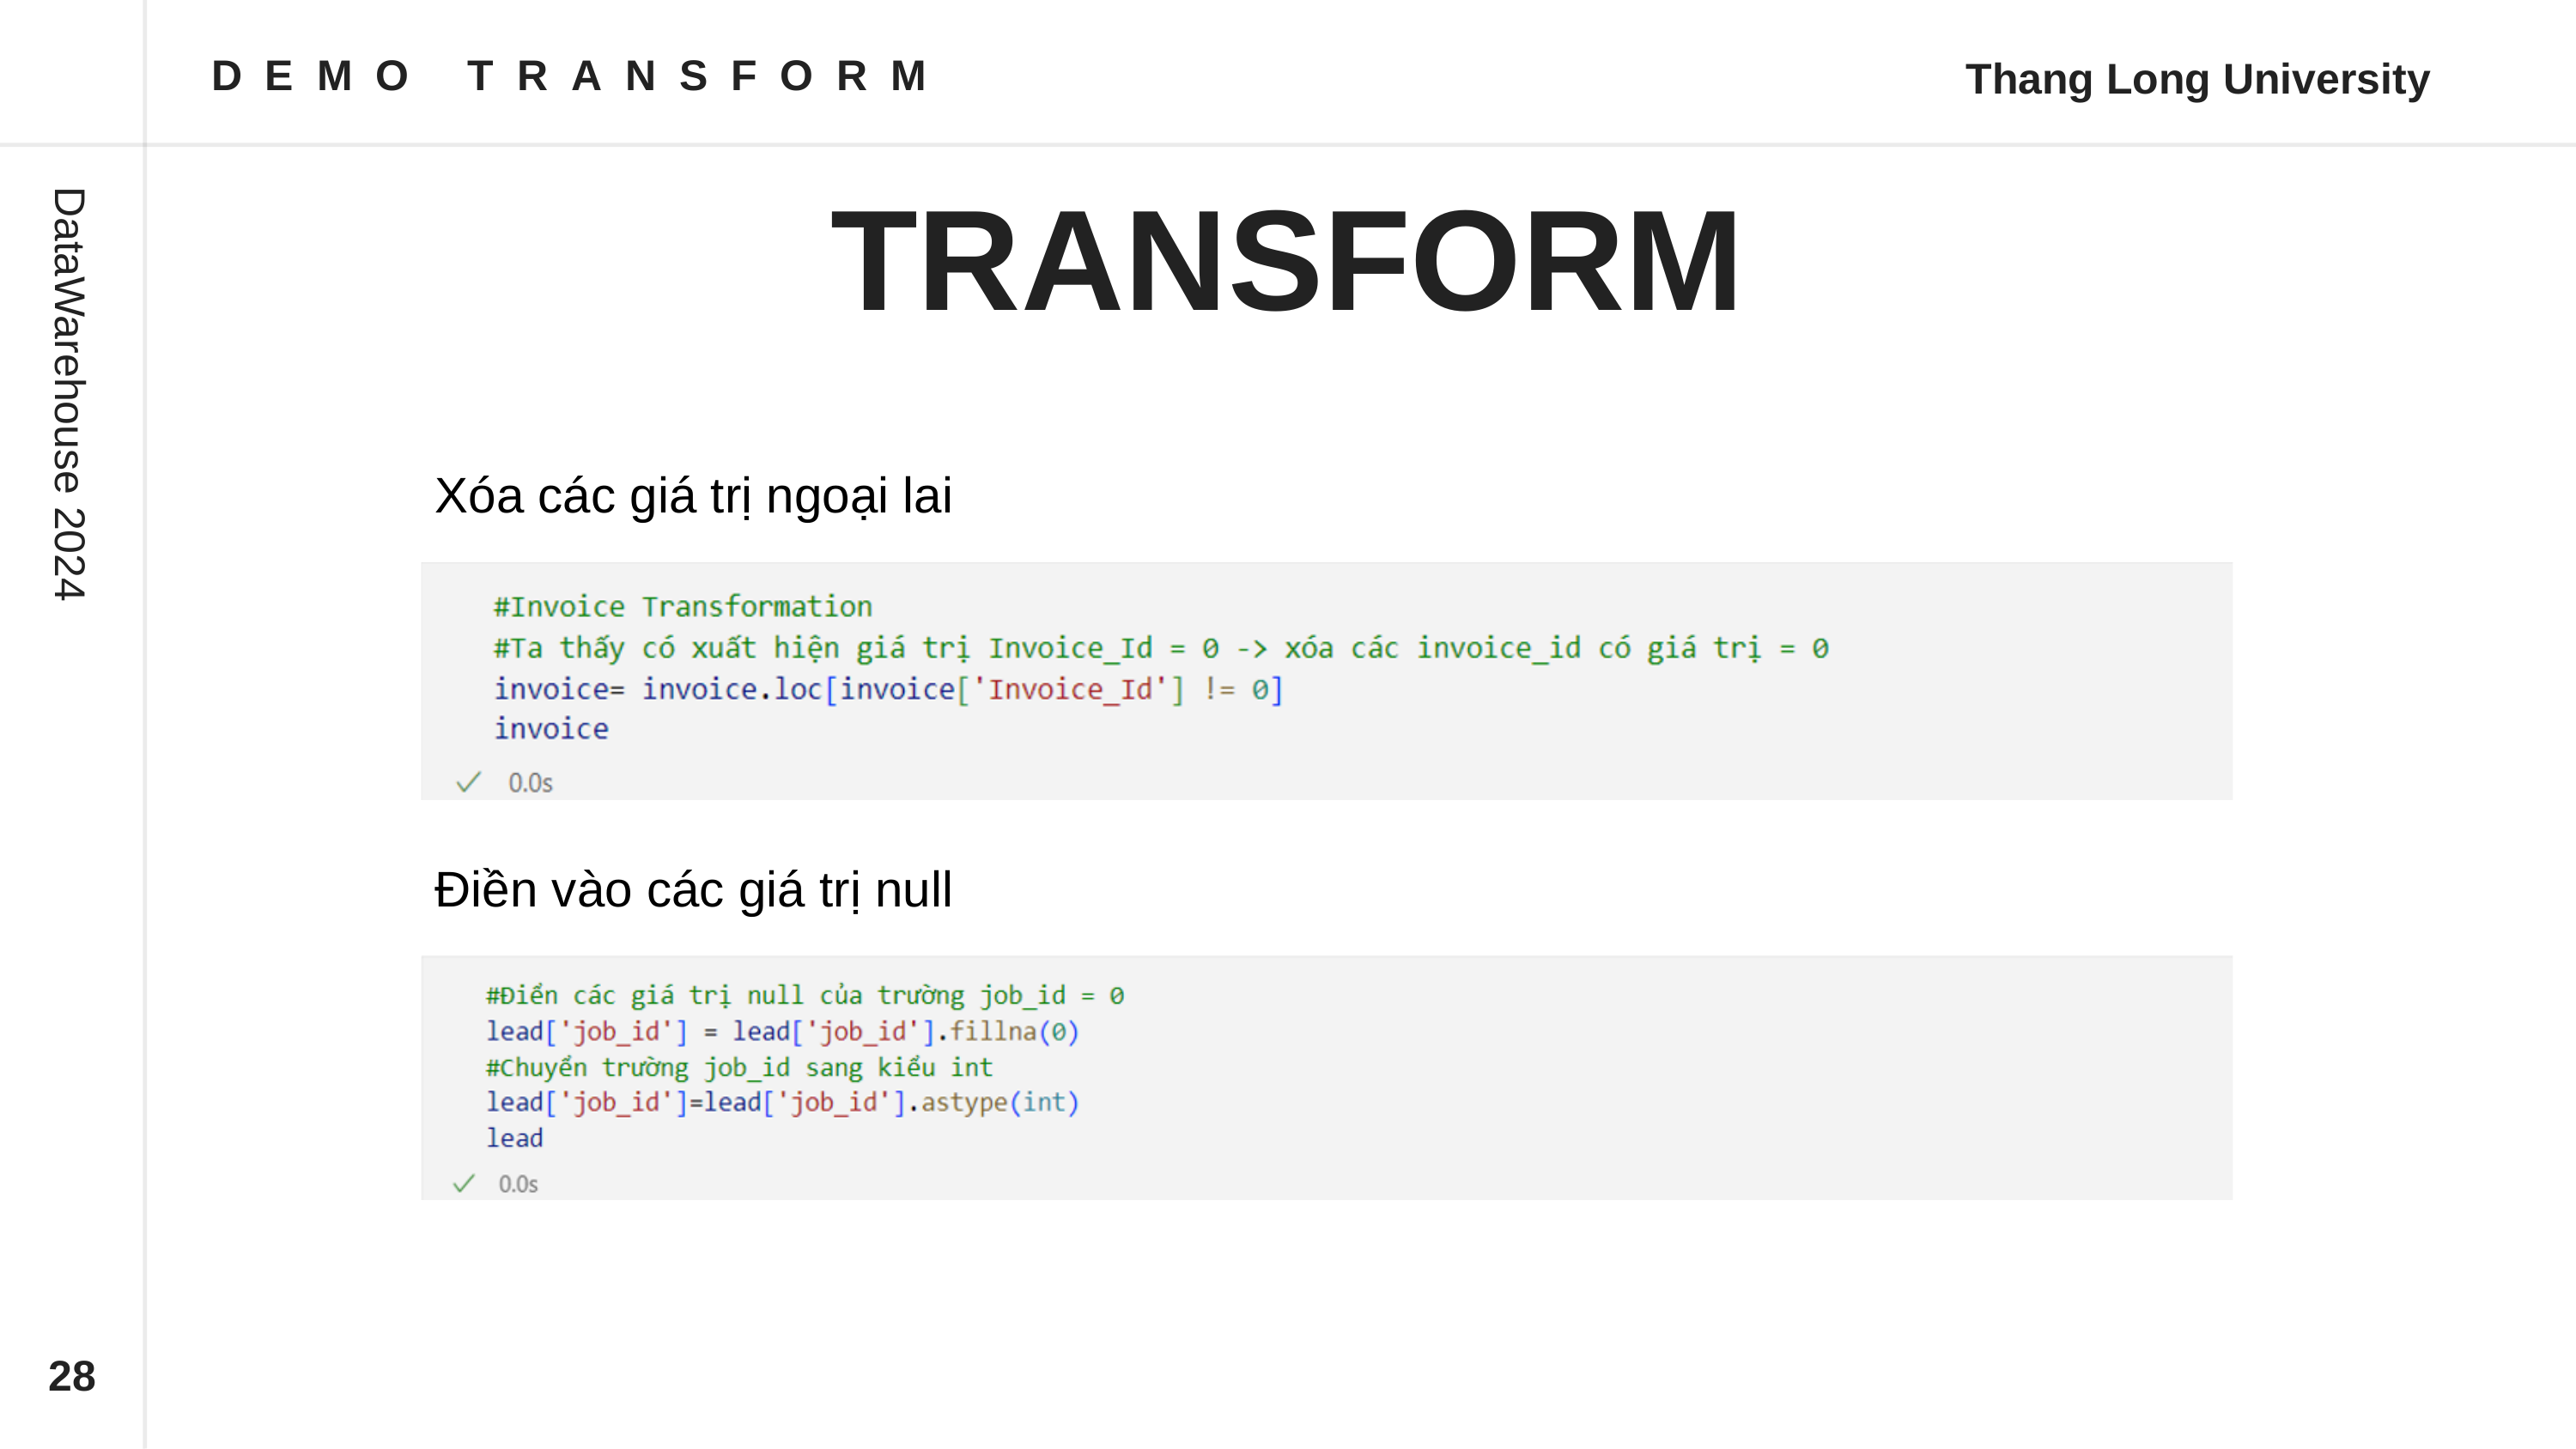

DEMO TRANSFORM
Thang Long University

TRANSFORM
DataWarehouse 2024
 Xóa các giá trị ngoại lai

 Điền vào các giá trị null

28